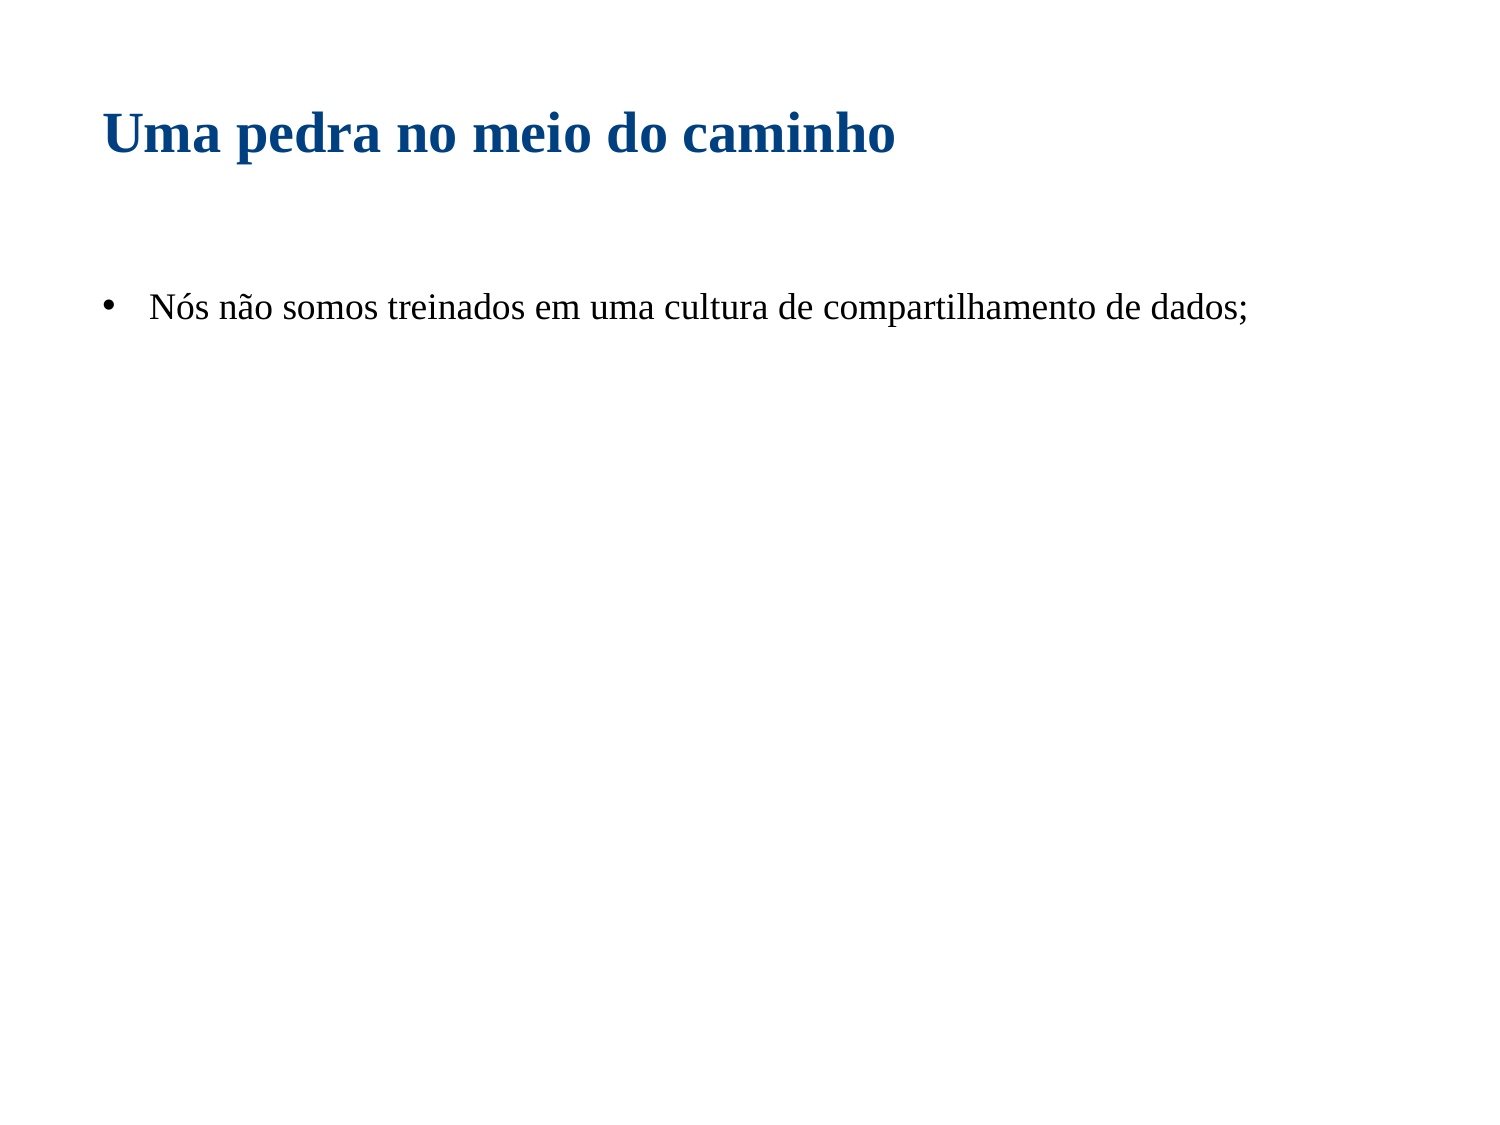

Uma pedra no meio do caminho
Nós não somos treinados em uma cultura de compartilhamento de dados;